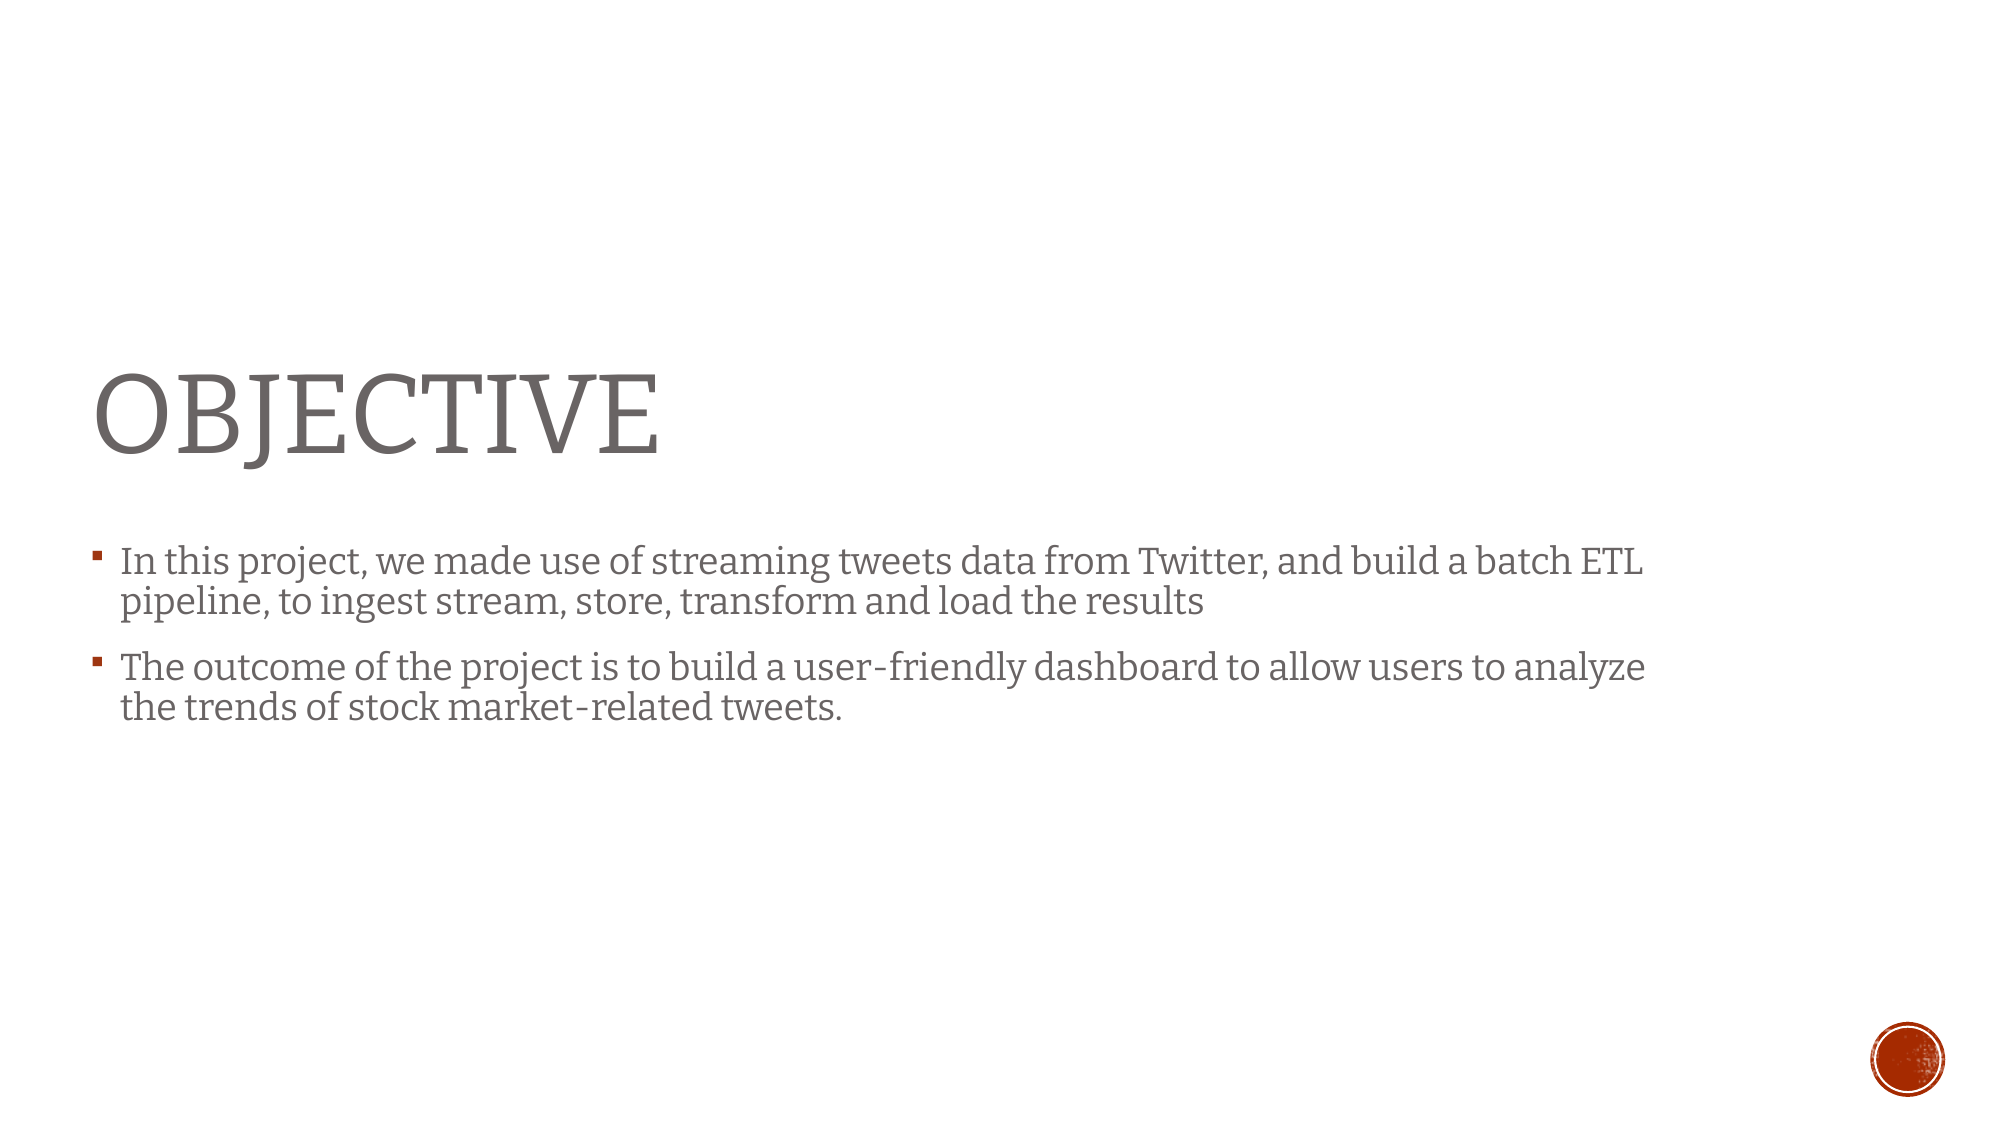

# Objective
In this project, we made use of streaming tweets data from Twitter, and build a batch ETL pipeline, to ingest stream, store, transform and load the results
The outcome of the project is to build a user-friendly dashboard to allow users to analyze the trends of stock market-related tweets.